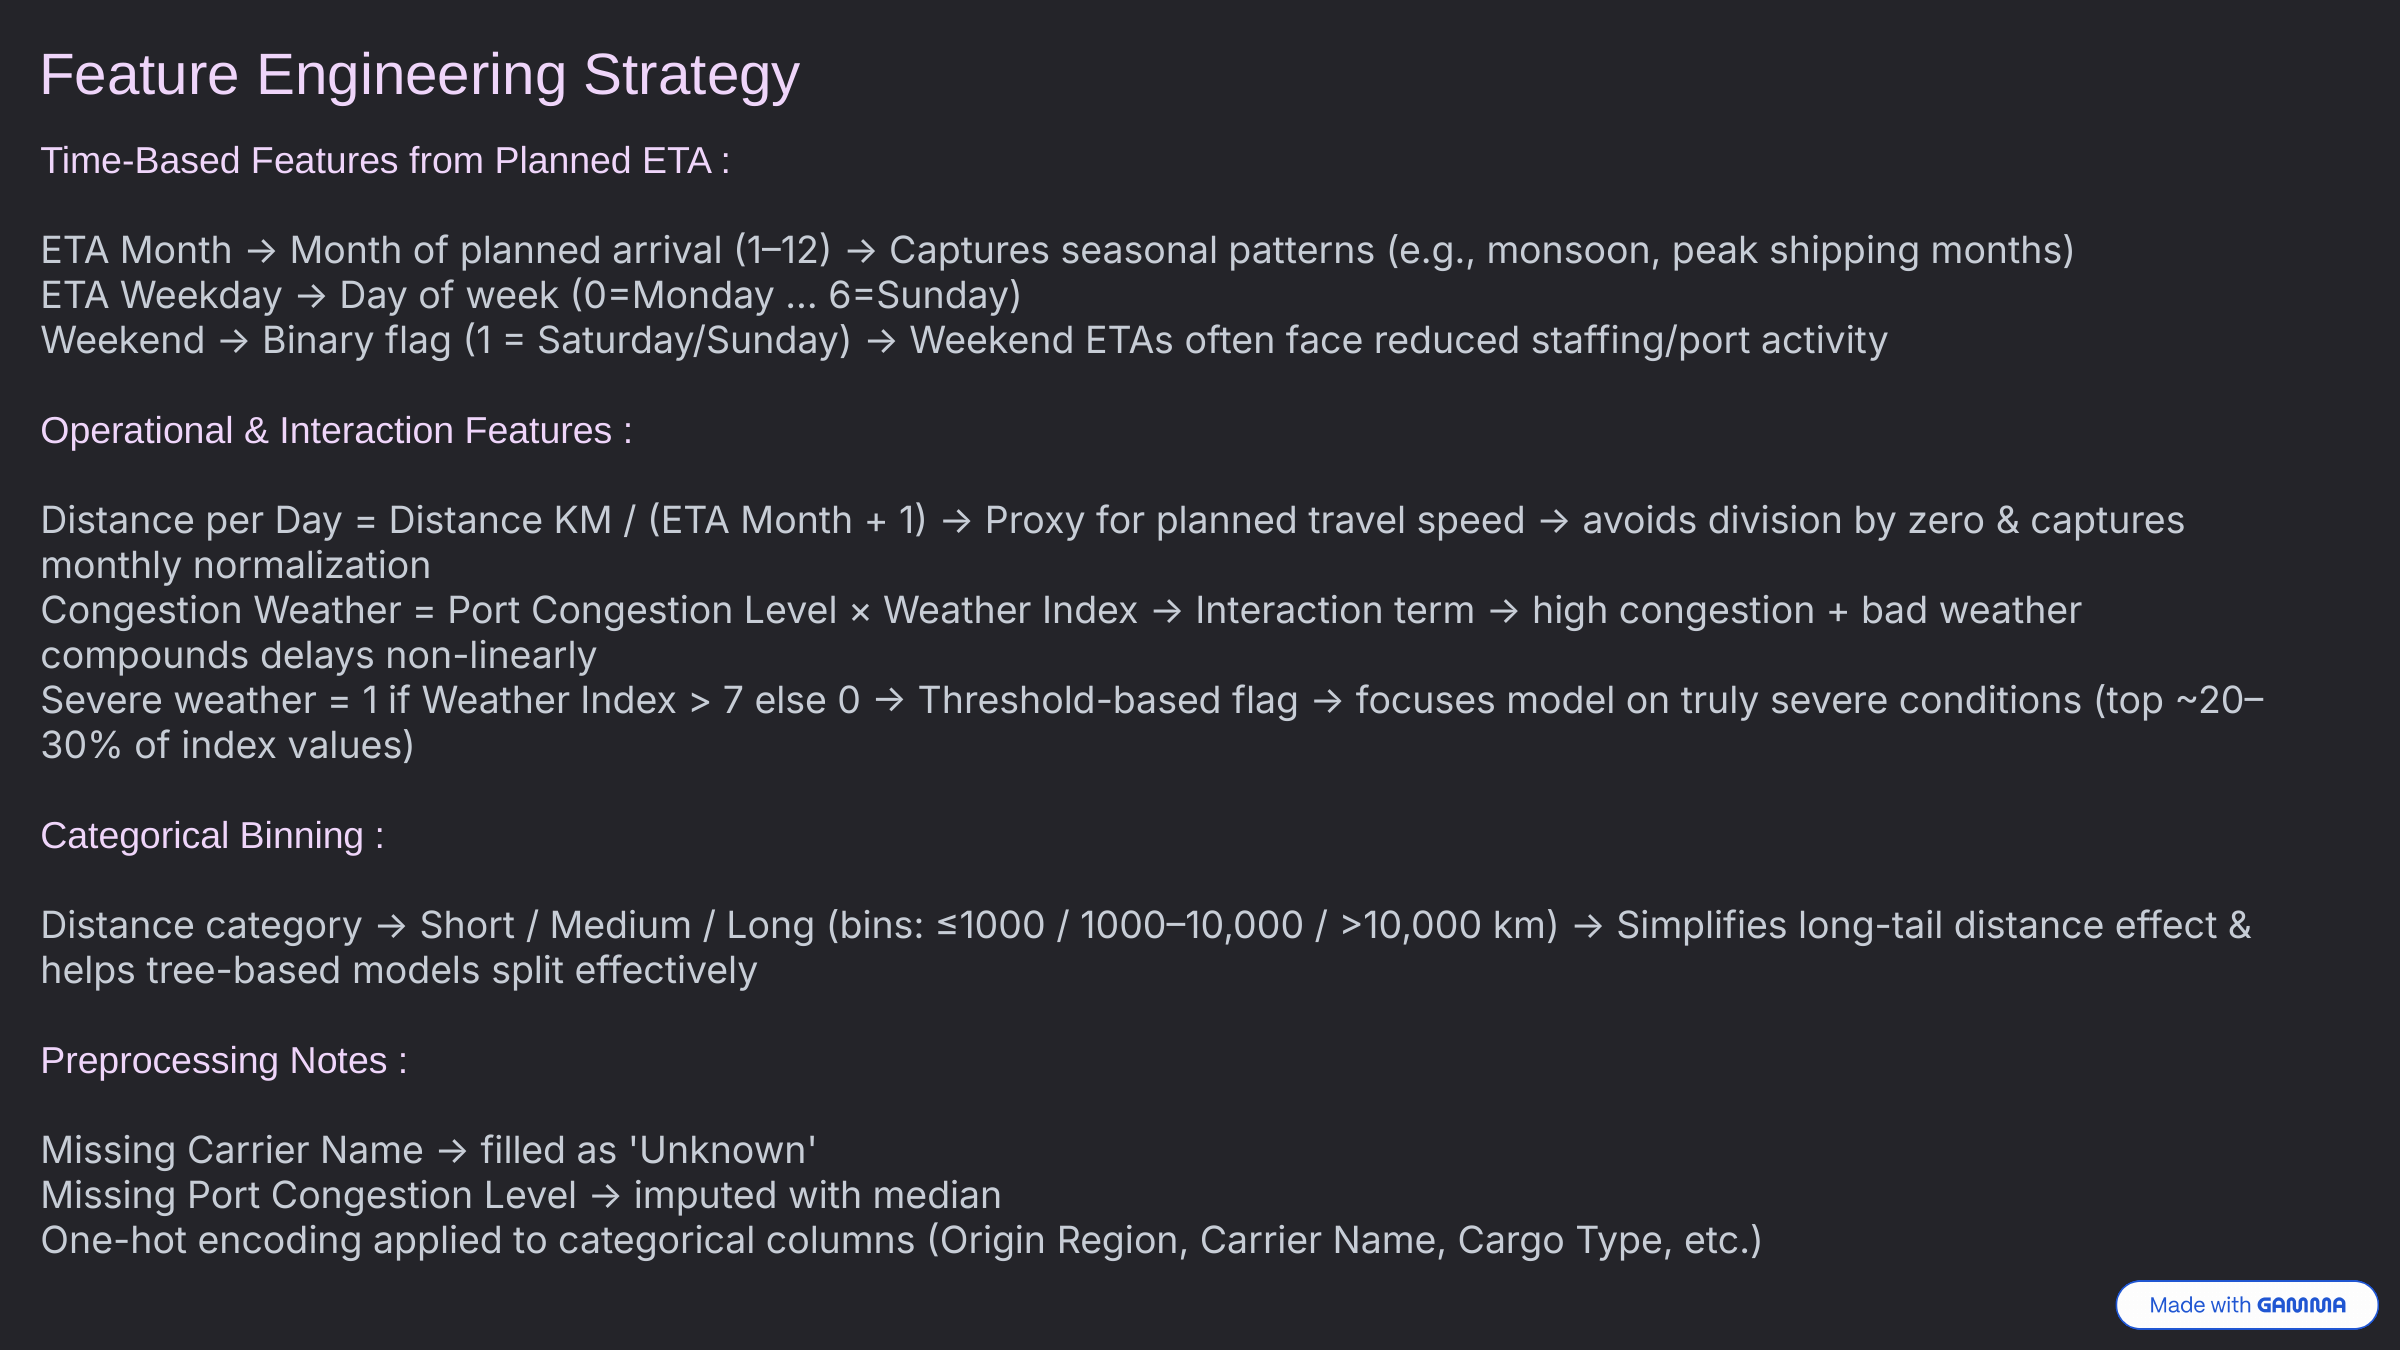

Feature Engineering Strategy
Time-Based Features from Planned ETA :

ETA Month → Month of planned arrival (1–12) → Captures seasonal patterns (e.g., monsoon, peak shipping months)
ETA Weekday → Day of week (0=Monday … 6=Sunday)
Weekend → Binary flag (1 = Saturday/Sunday) → Weekend ETAs often face reduced staffing/port activity

Operational & Interaction Features :

Distance per Day = Distance KM / (ETA Month + 1) → Proxy for planned travel speed → avoids division by zero & captures monthly normalization
Congestion Weather = Port Congestion Level × Weather Index → Interaction term → high congestion + bad weather compounds delays non-linearly
Severe weather = 1 if Weather Index > 7 else 0 → Threshold-based flag → focuses model on truly severe conditions (top ~20–30% of index values)

Categorical Binning :

Distance category → Short / Medium / Long (bins: ≤1000 / 1000–10,000 / >10,000 km) → Simplifies long-tail distance effect & helps tree-based models split effectively

Preprocessing Notes :

Missing Carrier Name → filled as 'Unknown'
Missing Port Congestion Level → imputed with median
One-hot encoding applied to categorical columns (Origin Region, Carrier Name, Cargo Type, etc.)